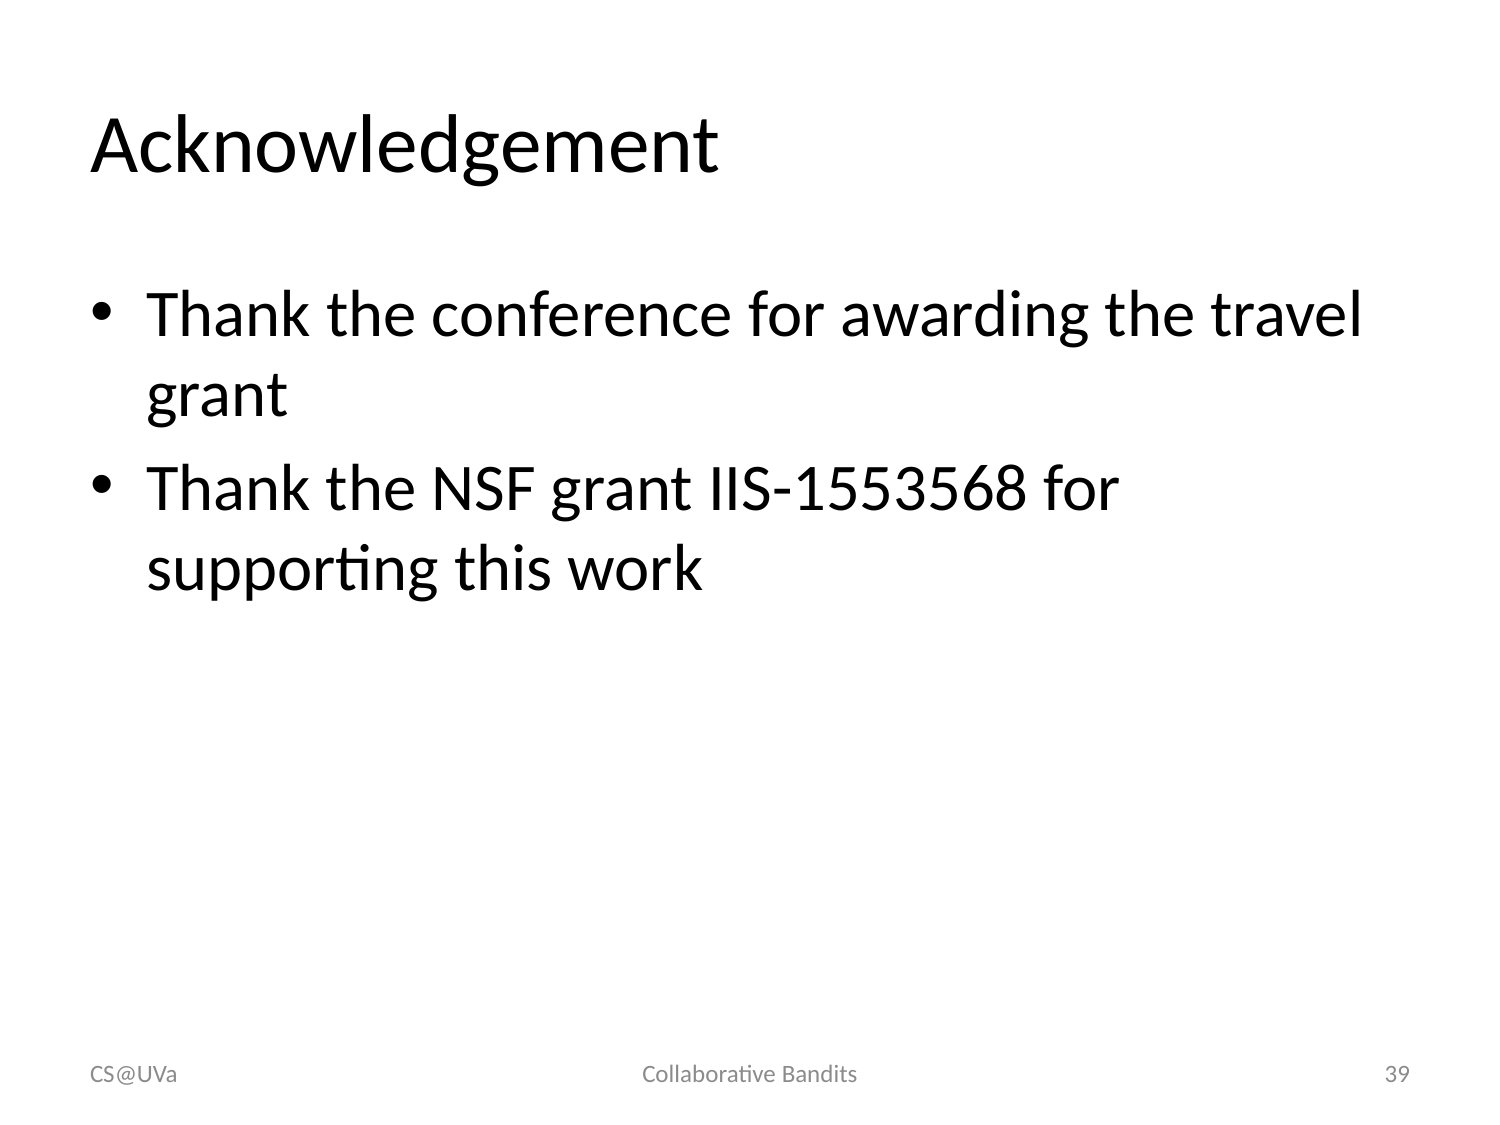

# Acknowledgement
Thank the conference for awarding the travel grant
Thank the NSF grant IIS-1553568 for supporting this work
CS@UVa
Collaborative Bandits
39